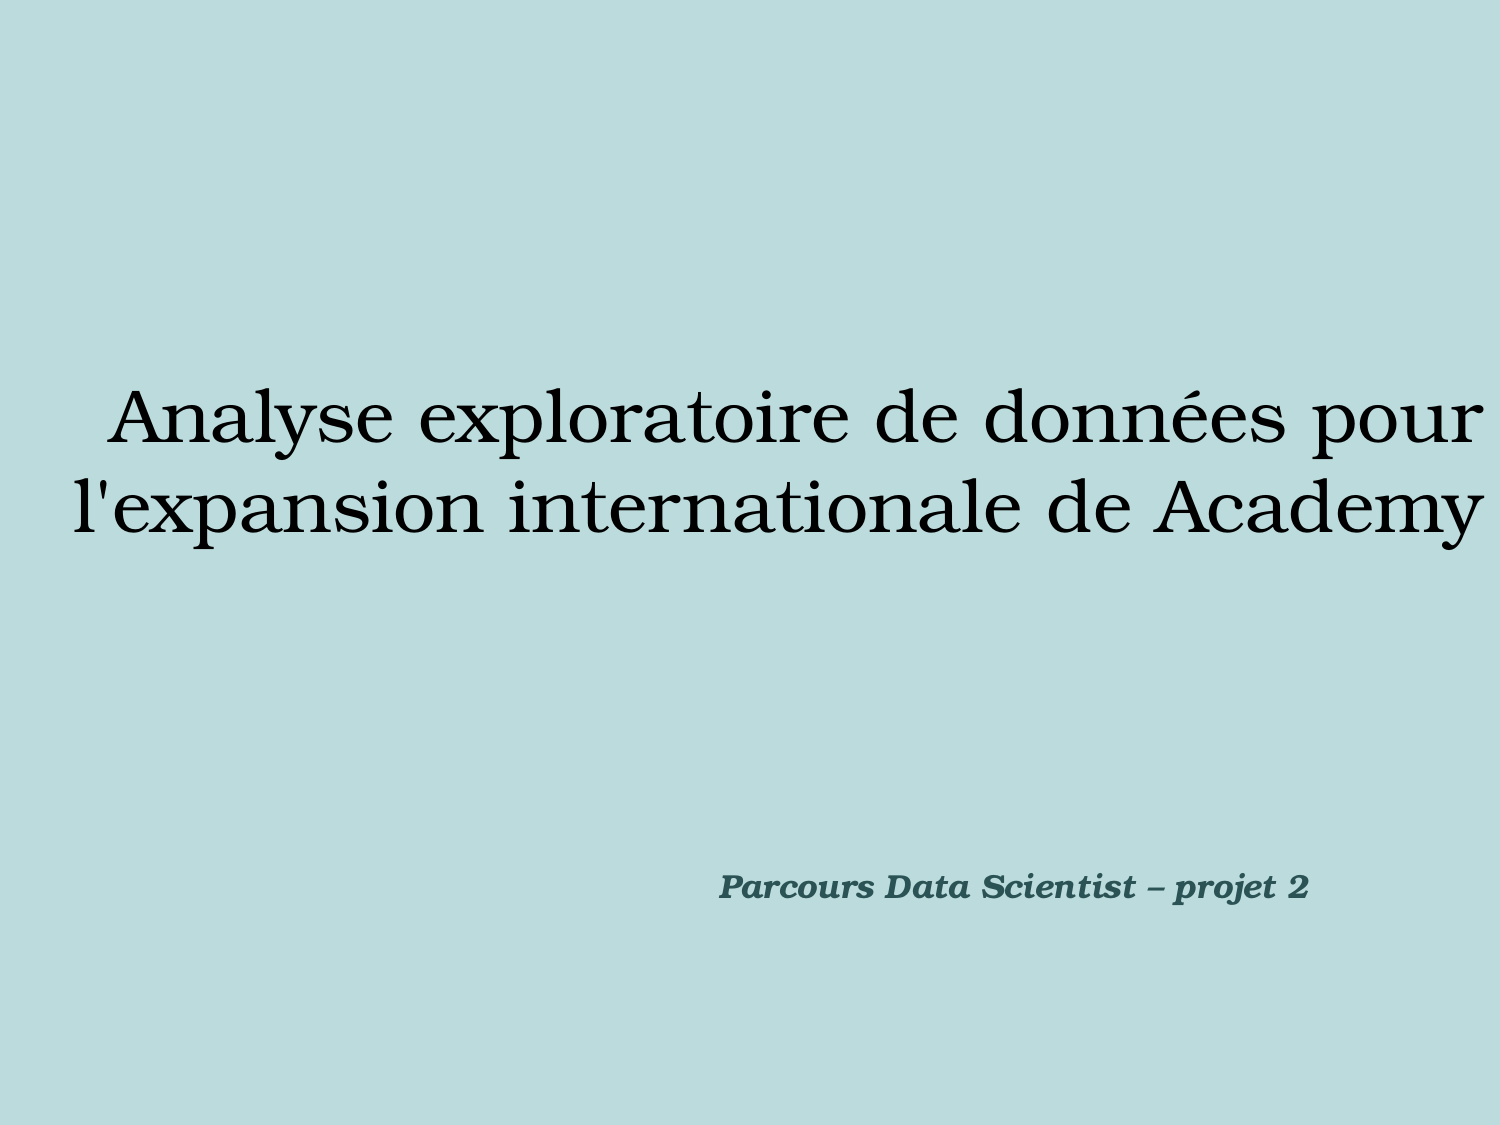

# Analyse exploratoire de données pour l'expansion internationale de Academy
Parcours Data Scientist – projet 2